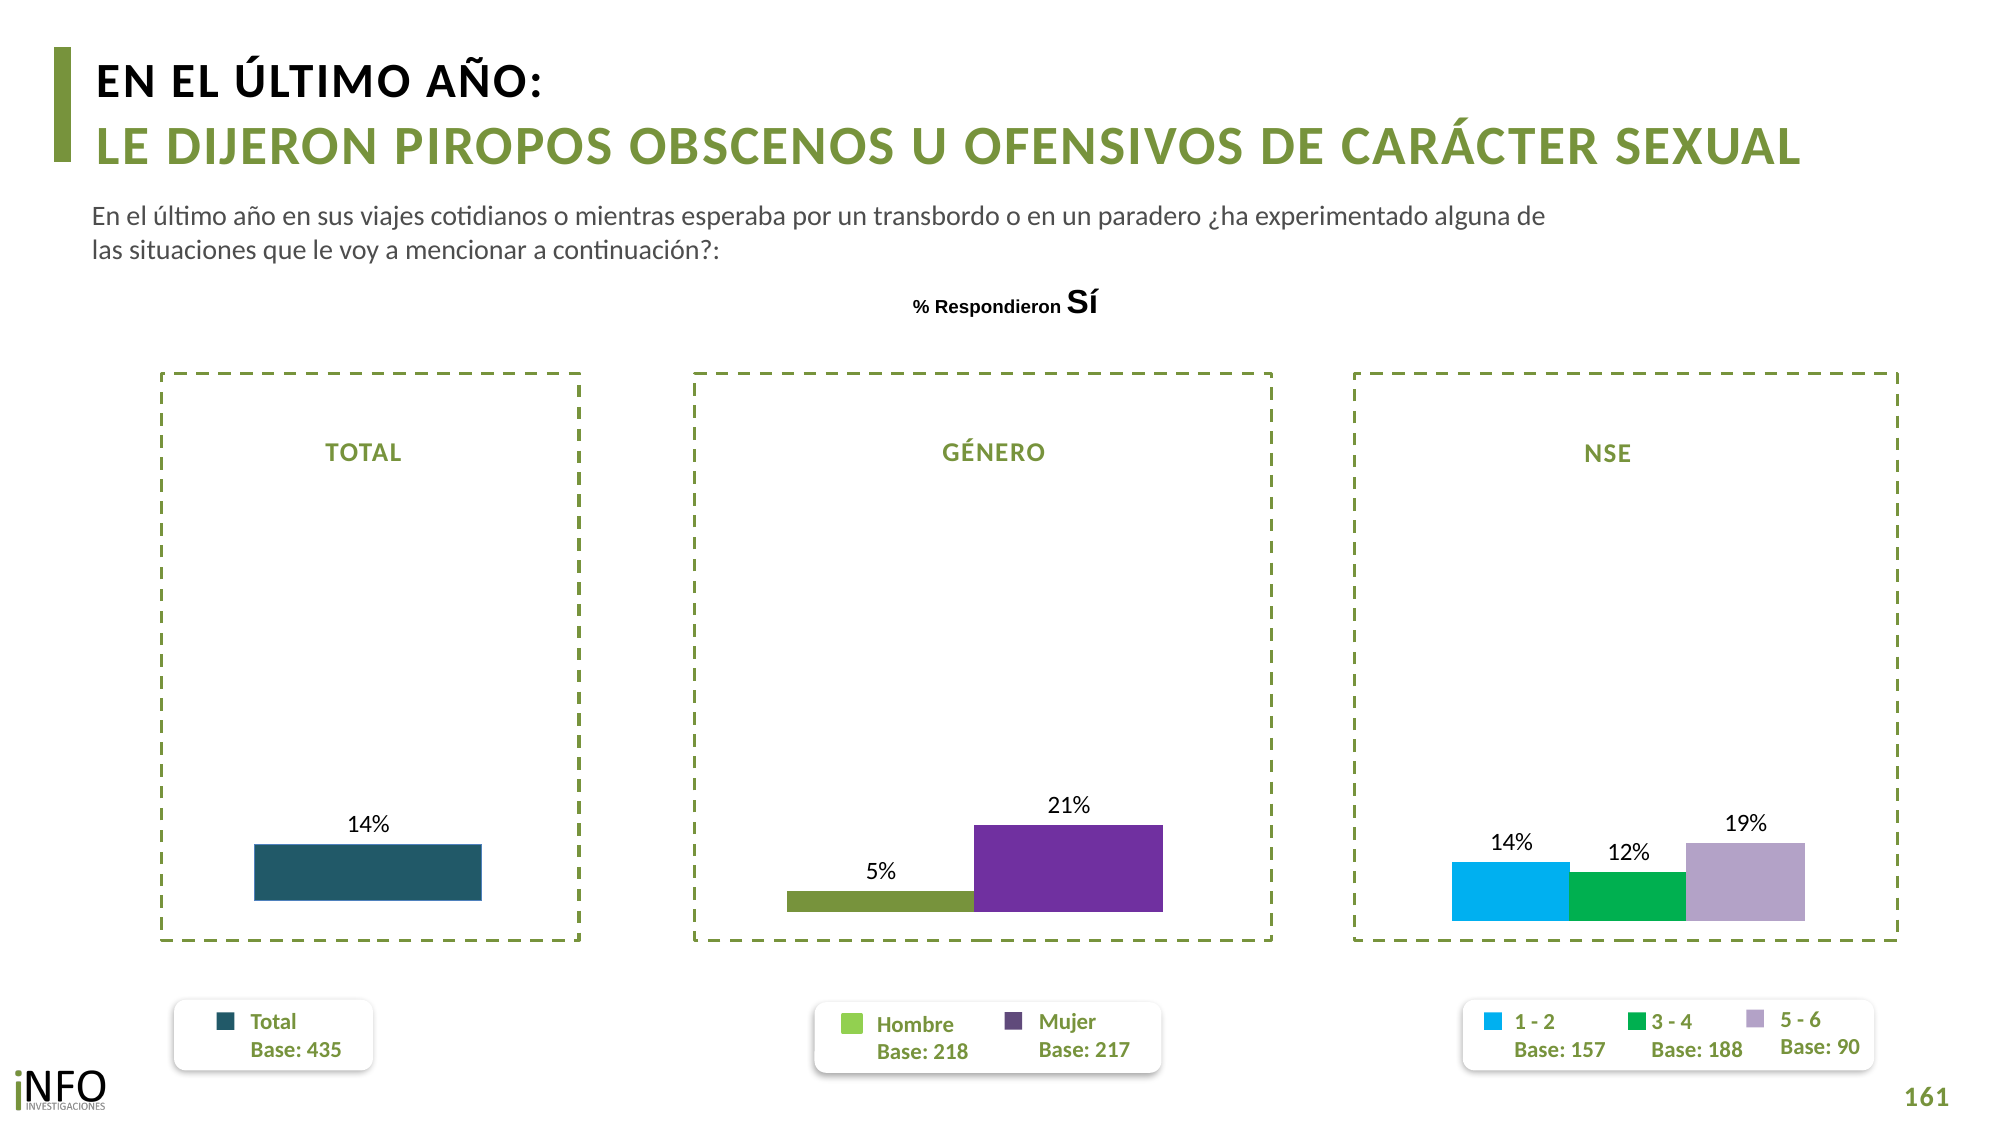

EN EL ÚLTIMO AÑO:
LE DIJERON PIROPOS OBSCENOS U OFENSIVOS DE CARÁCTER SEXUAL

En el último año en sus viajes cotidianos o mientras esperaba por un transbordo o en un paradero ¿ha experimentado alguna de las situaciones que le voy a mencionar a continuación?:
% Respondieron Sí

TOTAL
GÉNERO
NSE

### Chart

| Category | Total |
|---|---|
| Si | 0.13699207156024668 |

### Chart

| Category | Hombre | Mujer |
|---|---|---|
| Si | 0.048389398456997725 | 0.2116636023793308 |

### Chart

| Category | 1 - 2 | 3 - 4 | 5 - 6 |
|---|---|---|---|
| Si | 0.1406891415052095 | 0.11670755425419761 | 0.18933975018095103 |
5 - 6
Base: 90

1 - 2
Base: 157
3 - 4
Base: 188

Mujer
Base: 217

Hombre
Base: 218

Total
Base: 435

161